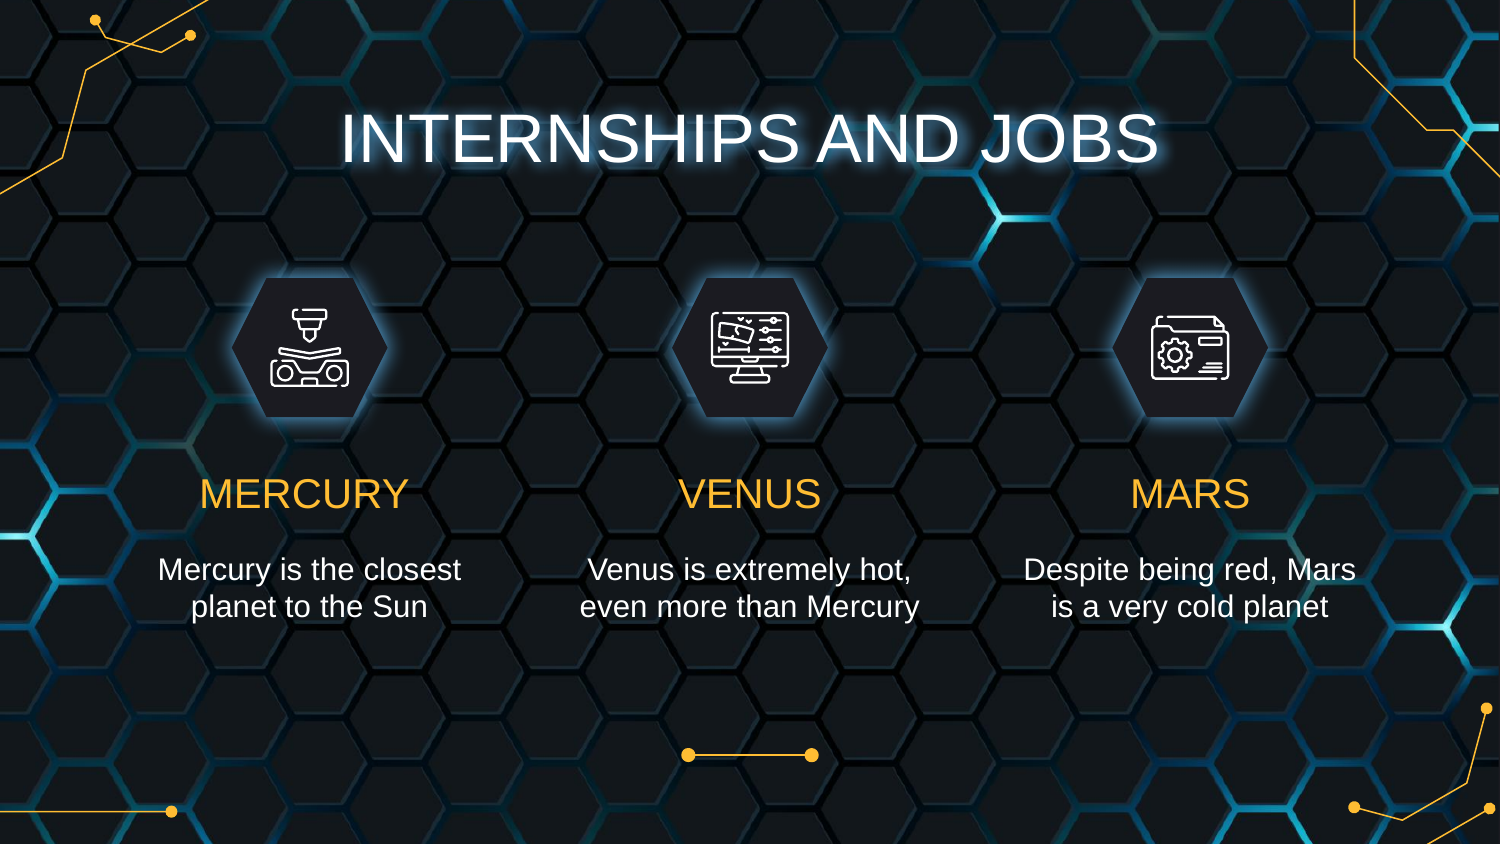

# INTERNSHIPS AND JOBS

MERCURY
VENUS
MARS
Mercury is the closest planet to the Sun
Venus is extremely hot, even more than Mercury
Despite being red, Mars is a very cold planet